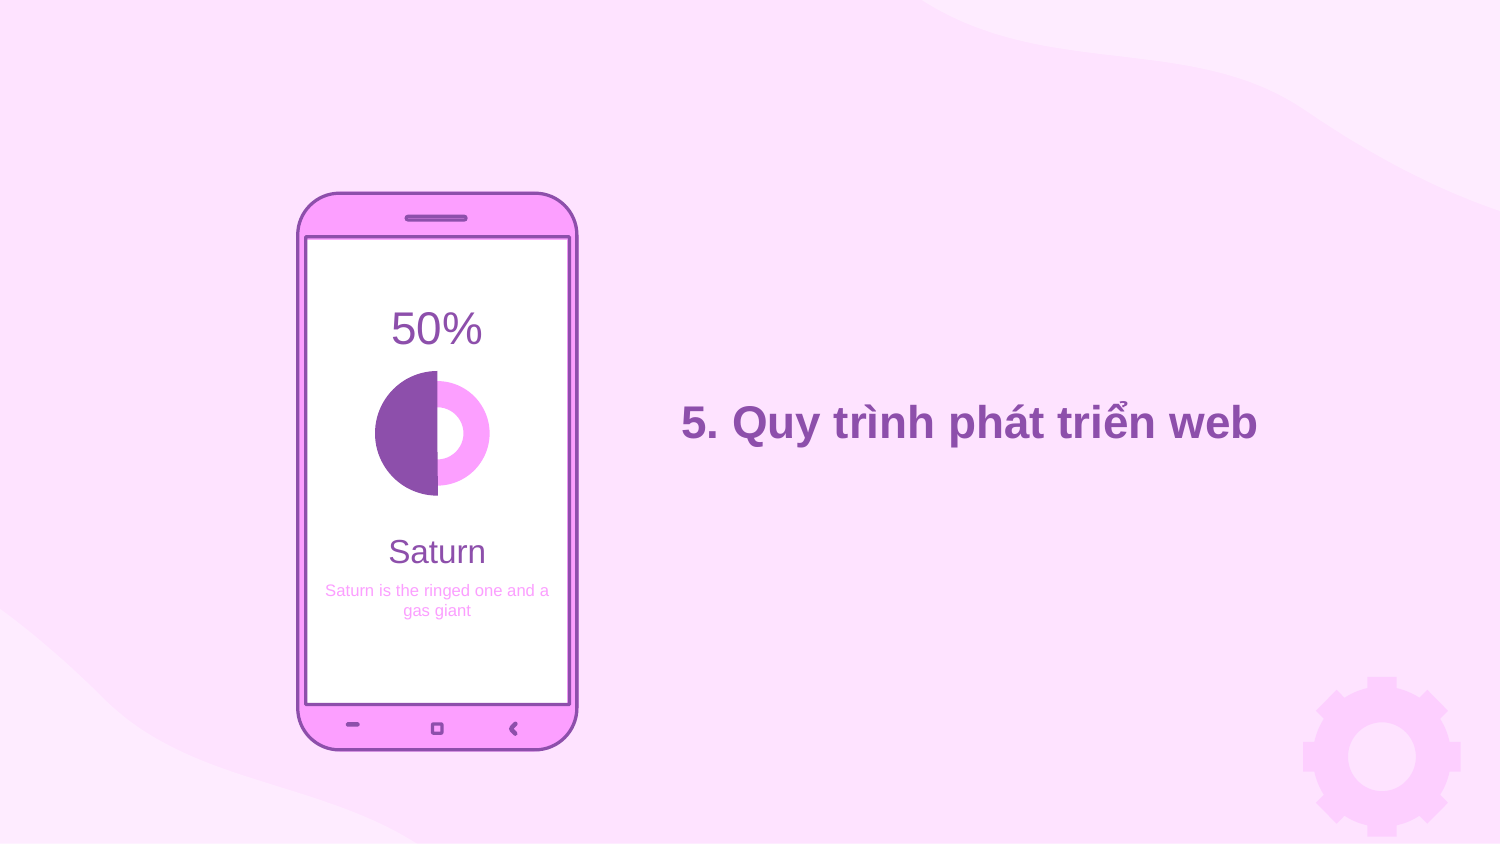

50%

Saturn
Saturn is the ringed one and a gas giant
# 5. Quy trình phát triển web